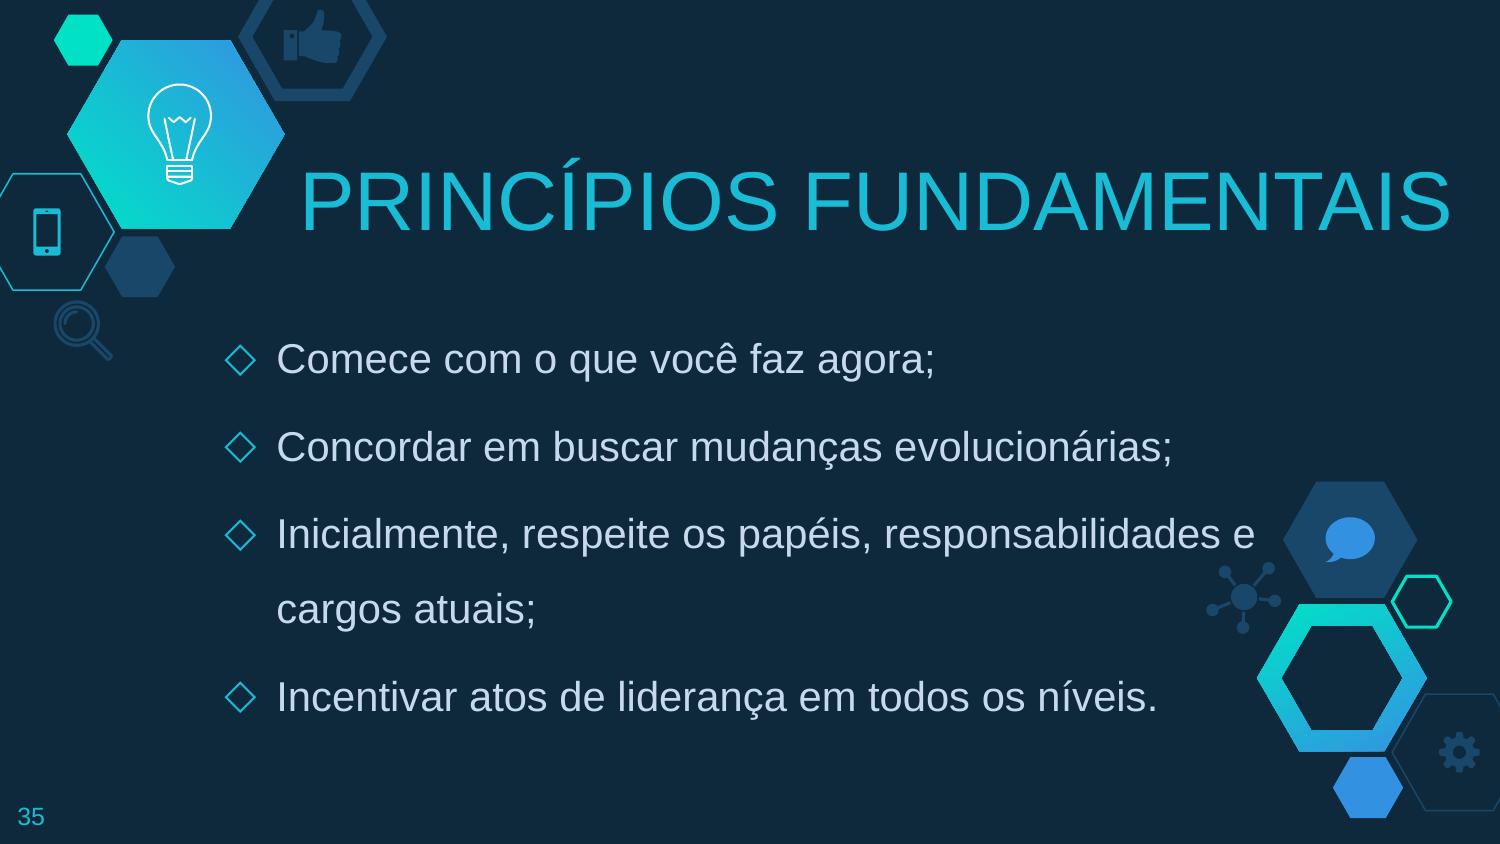

# Princípios fundamentais
Comece com o que você faz agora;
Concordar em buscar mudanças evolucionárias;
Inicialmente, respeite os papéis, responsabilidades e cargos atuais;
Incentivar atos de liderança em todos os níveis.
35